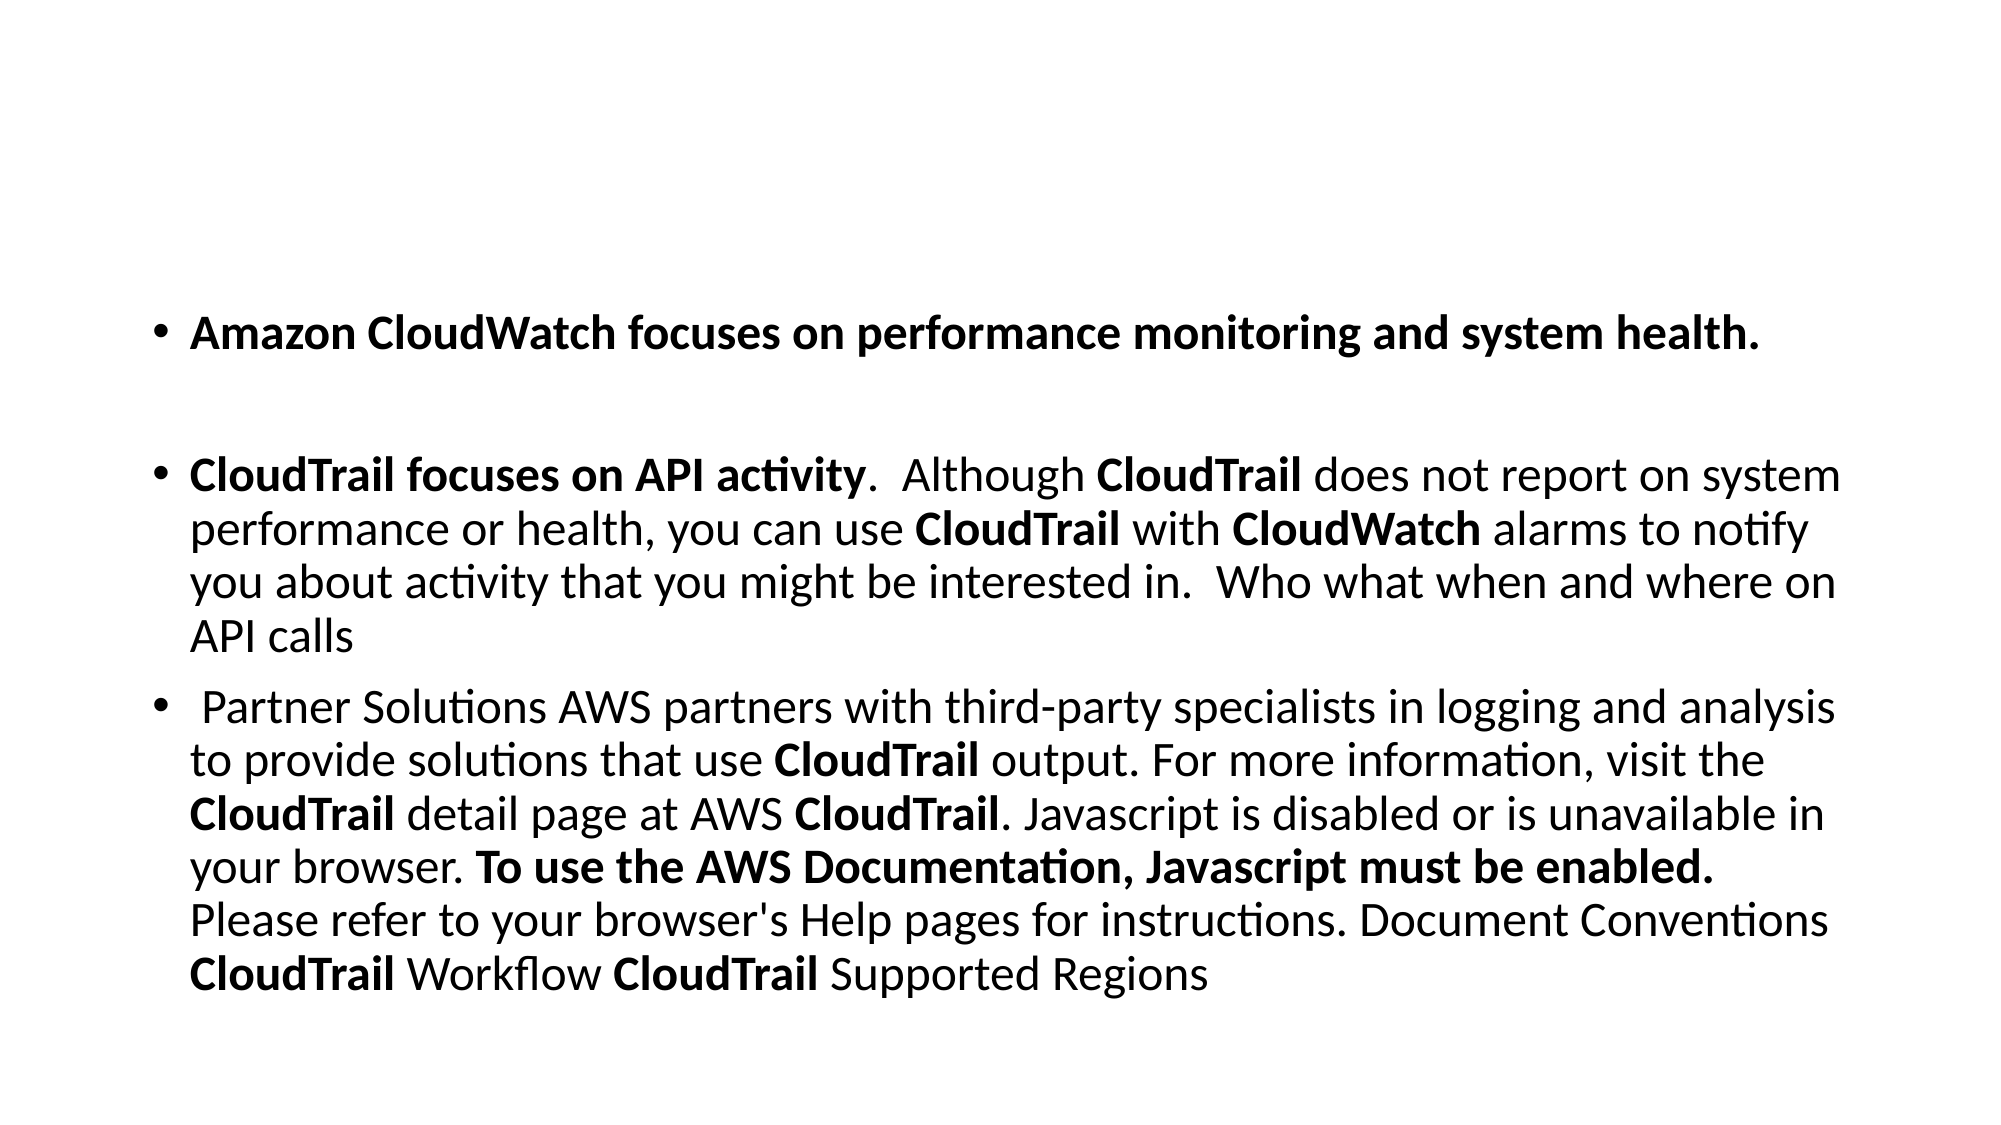

#
Amazon CloudWatch focuses on performance monitoring and system health.

CloudTrail focuses on API activity.  Although CloudTrail does not report on system performance or health, you can use CloudTrail with CloudWatch alarms to notify you about activity that you might be interested in.  Who what when and where on API calls
 Partner Solutions AWS partners with third-party specialists in logging and analysis to provide solutions that use CloudTrail output. For more information, visit the CloudTrail detail page at AWS CloudTrail. Javascript is disabled or is unavailable in your browser. To use the AWS Documentation, Javascript must be enabled. Please refer to your browser's Help pages for instructions. Document Conventions CloudTrail Workflow CloudTrail Supported Regions